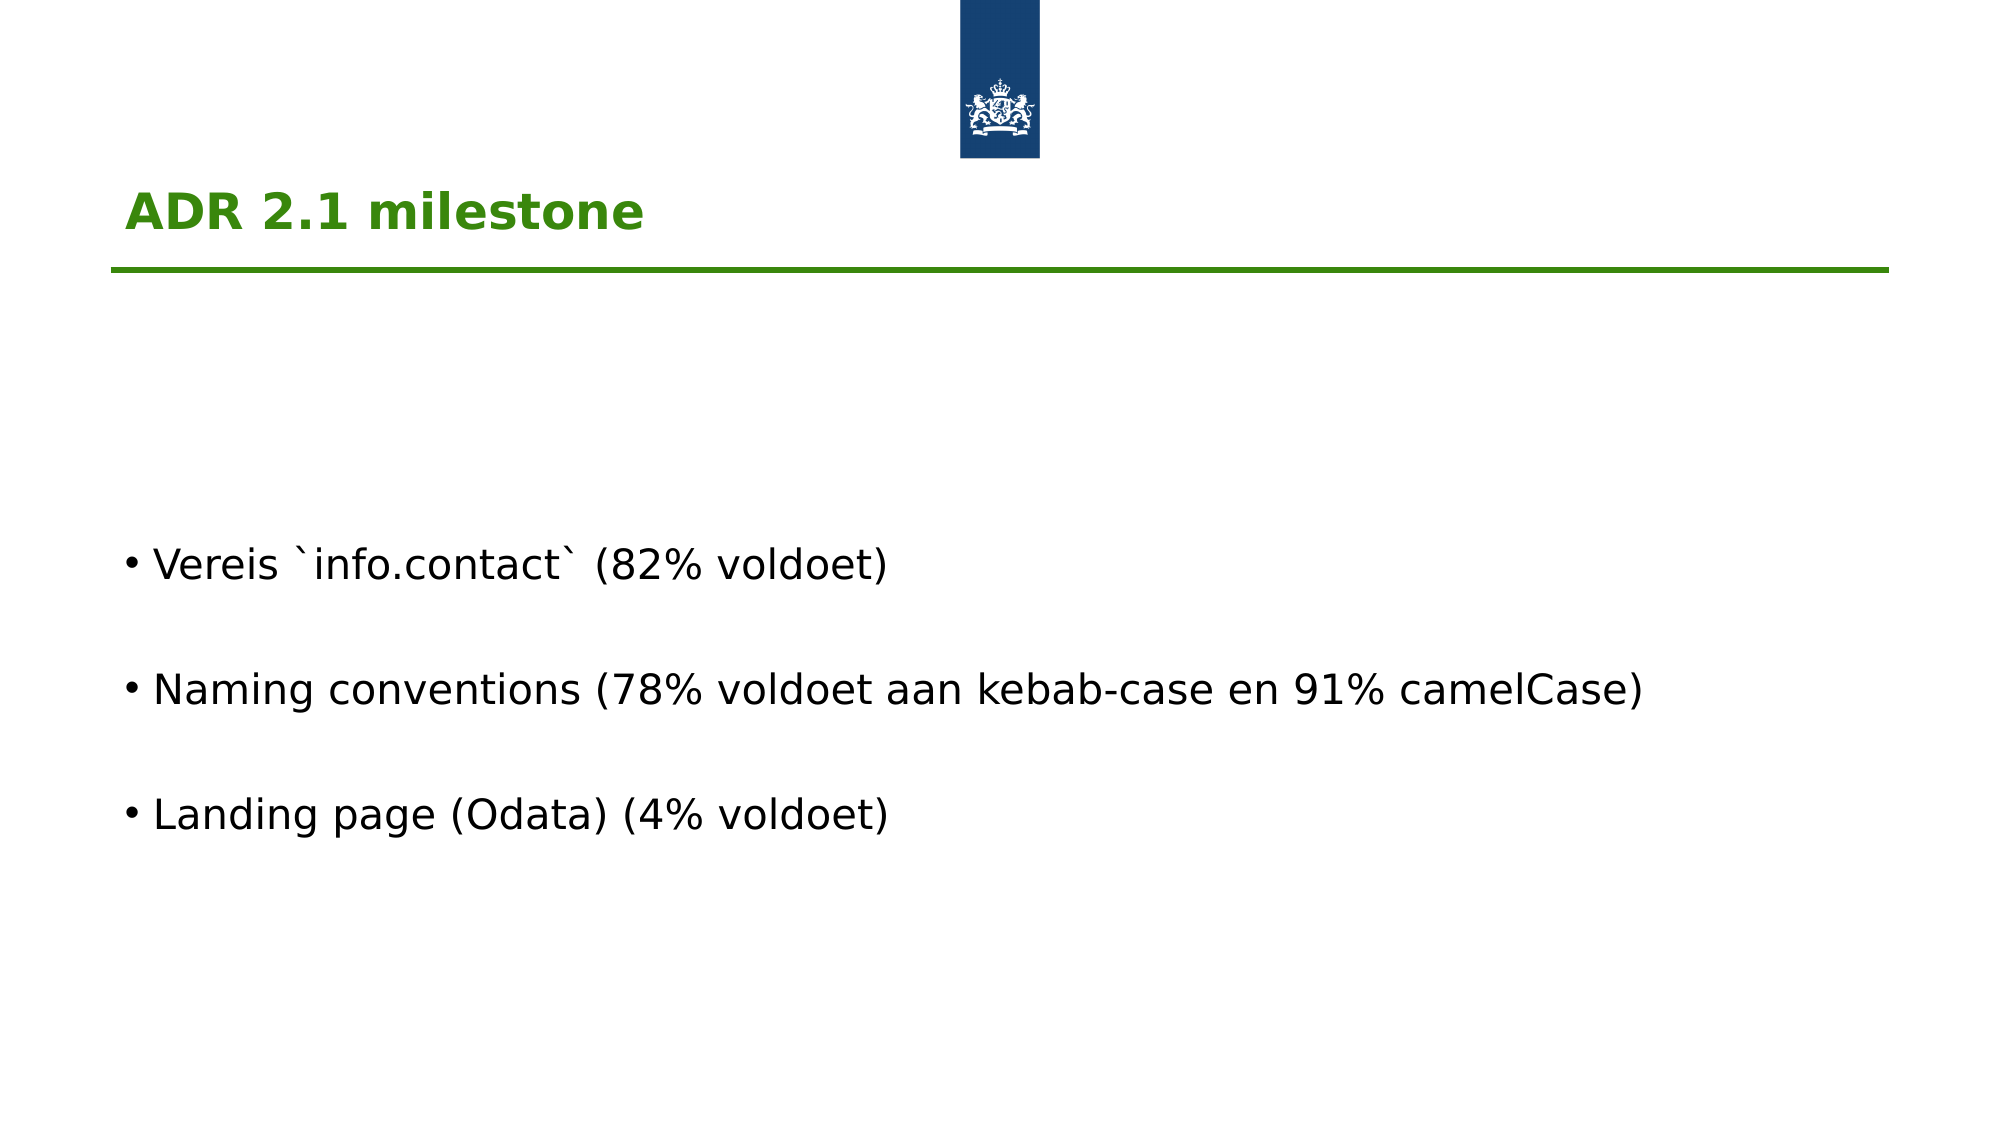

# ADR 2.1 milestone
Vereis `info.contact` (82% voldoet)
Naming conventions (78% voldoet aan kebab-case en 91% camelCase)
Landing page (Odata) (4% voldoet)